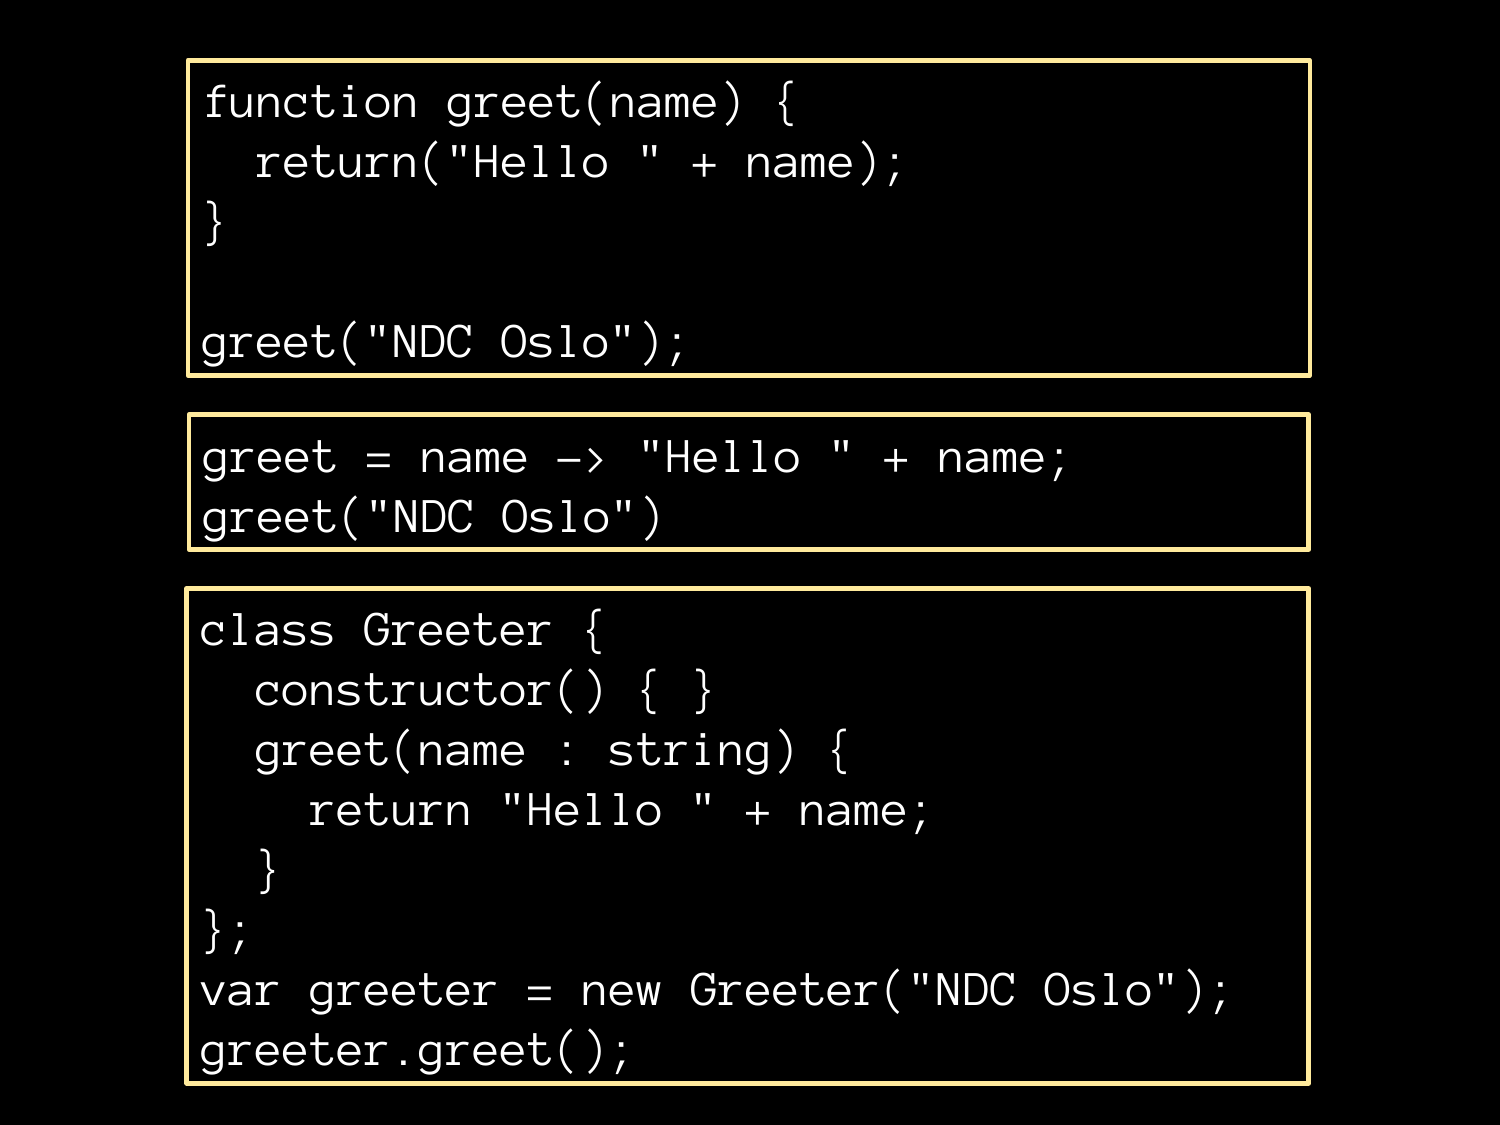

function greet(name) {
  return("Hello " + name);
}

greet("NDC Oslo");
greet = name -> "Hello " + name;
greet("NDC Oslo")
class Greeter {
  constructor() { }
  greet(name : string) {
    return "Hello " + name;
  }
};
var greeter = new Greeter("NDC Oslo");
greeter.greet();